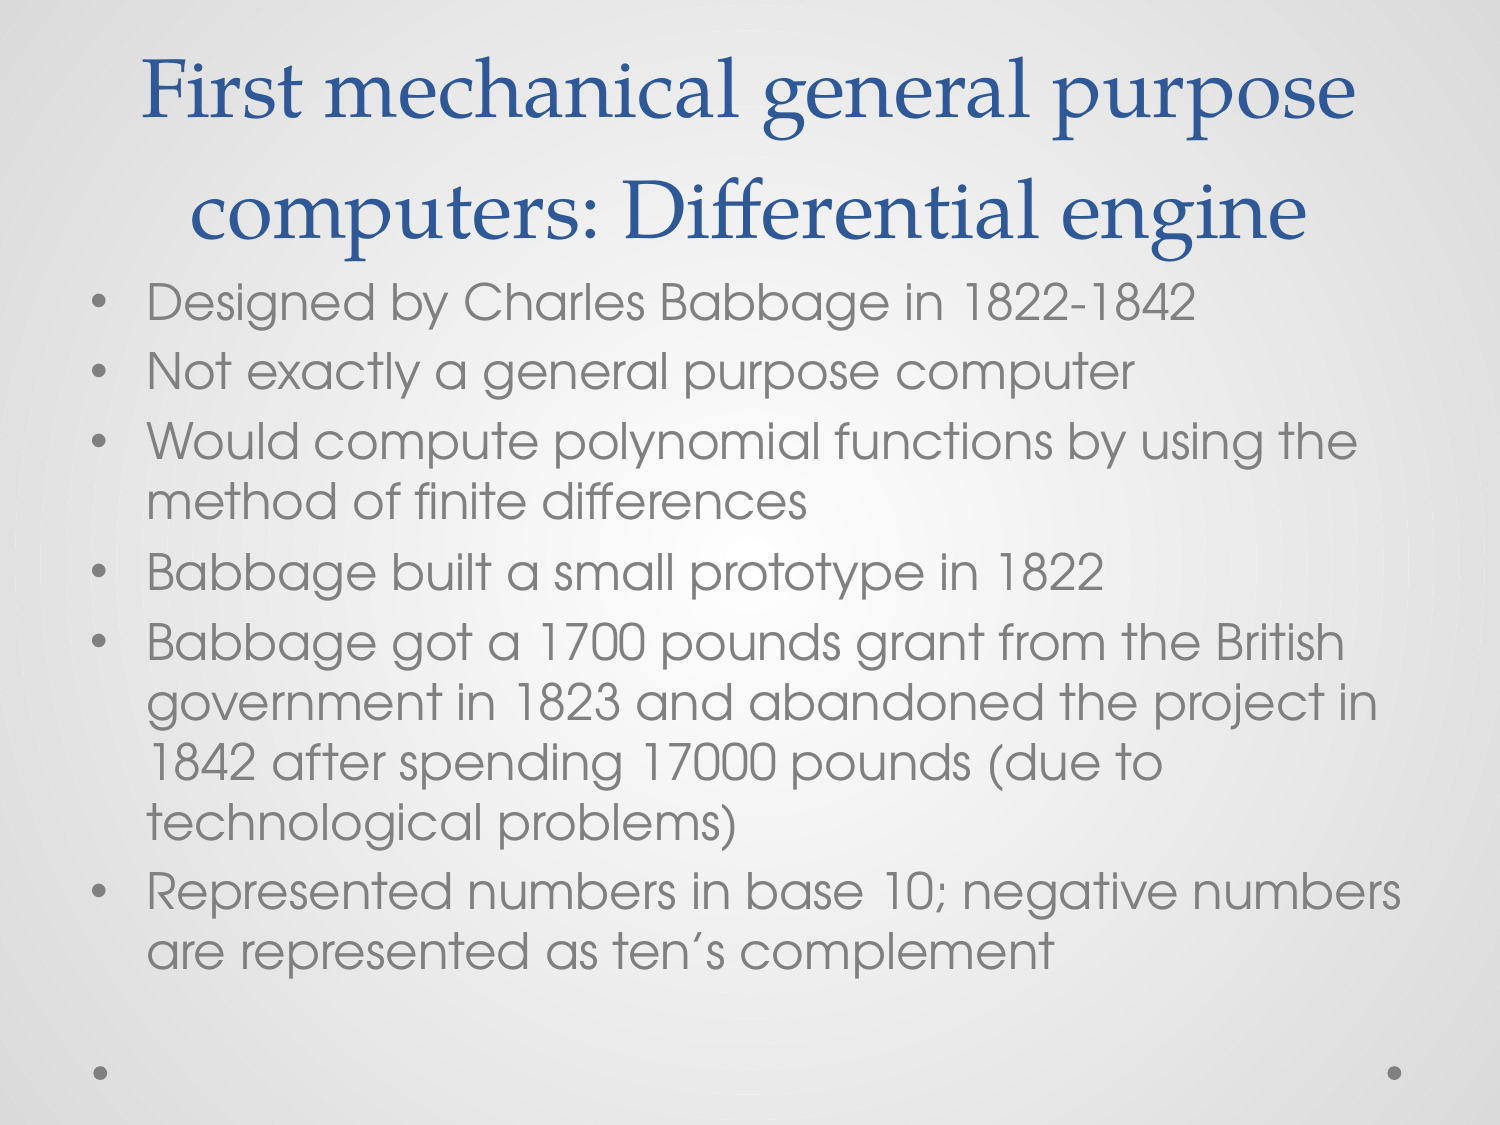

# First mechanical general purpose computers: Differential engine
Designed by Charles Babbage in 1822-1842
Not exactly a general purpose computer
Would compute polynomial functions by using the method of finite differences
Babbage built a small prototype in 1822
Babbage got a 1700 pounds grant from the British government in 1823 and abandoned the project in 1842 after spending 17000 pounds (due to technological problems)
Represented numbers in base 10; negative numbers are represented as ten’s complement